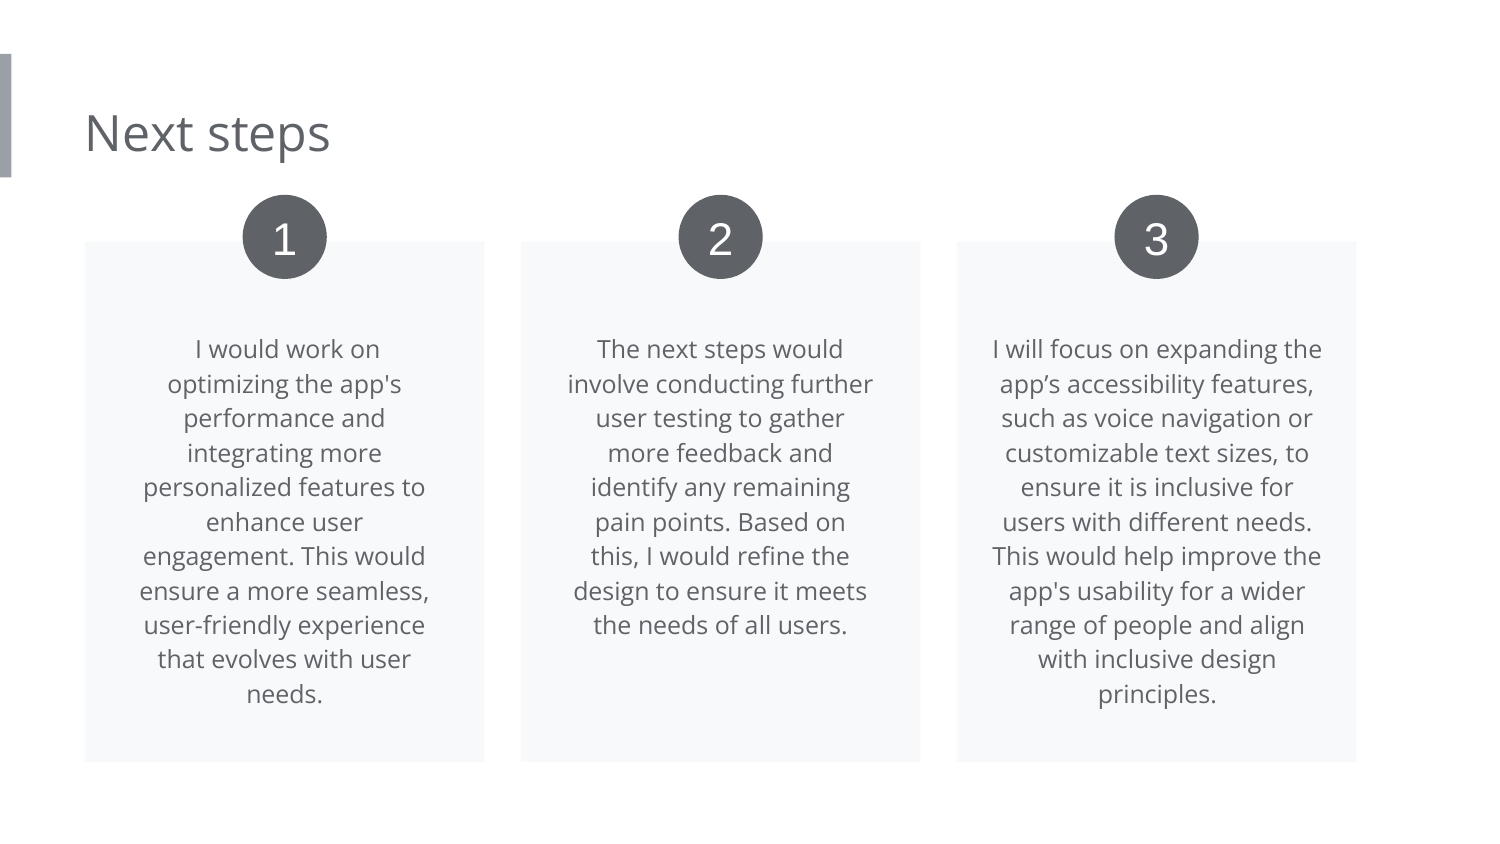

Next steps
1
2
3

 I would work on optimizing the app's performance and integrating more personalized features to enhance user engagement. This would ensure a more seamless, user-friendly experience that evolves with user needs.
The next steps would involve conducting further user testing to gather more feedback and identify any remaining pain points. Based on this, I would refine the design to ensure it meets the needs of all users.
I will focus on expanding the app’s accessibility features, such as voice navigation or customizable text sizes, to ensure it is inclusive for users with different needs. This would help improve the app's usability for a wider range of people and align with inclusive design principles.